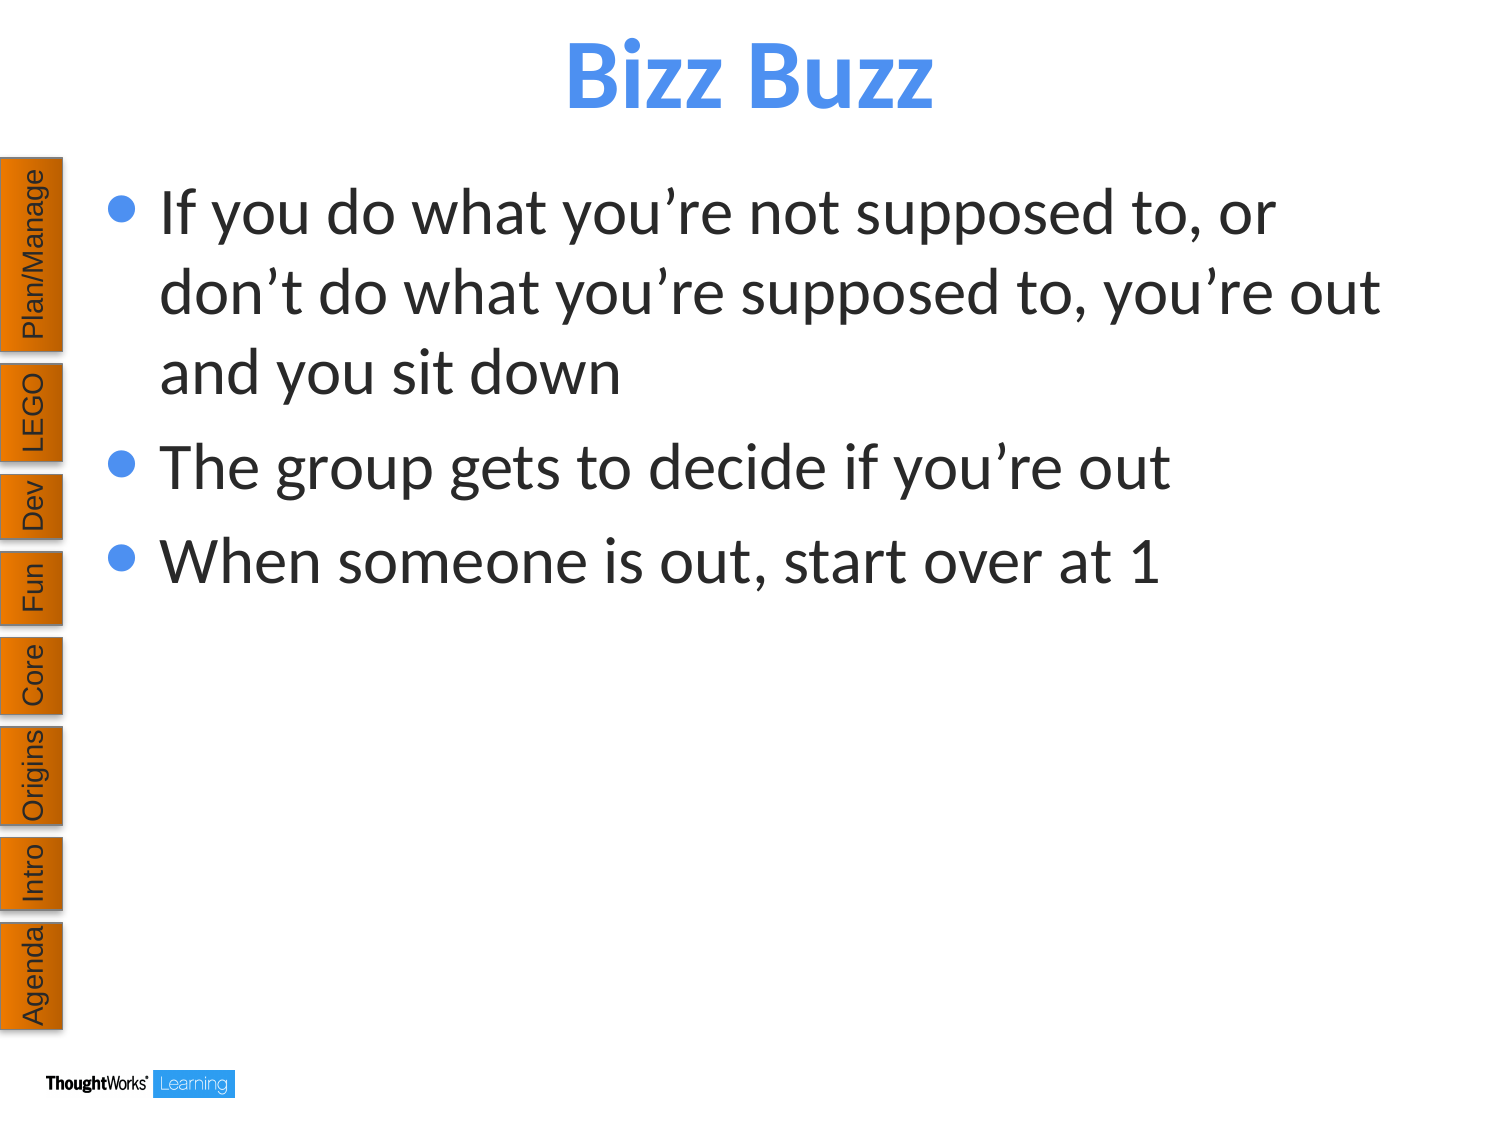

# Bizz Buzz
If you do what you’re not supposed to, or don’t do what you’re supposed to, you’re out and you sit down
The group gets to decide if you’re out
When someone is out, start over at 1
Plan/Manage
LEGO
Dev
Fun
Core
Origins
Intro
Agenda